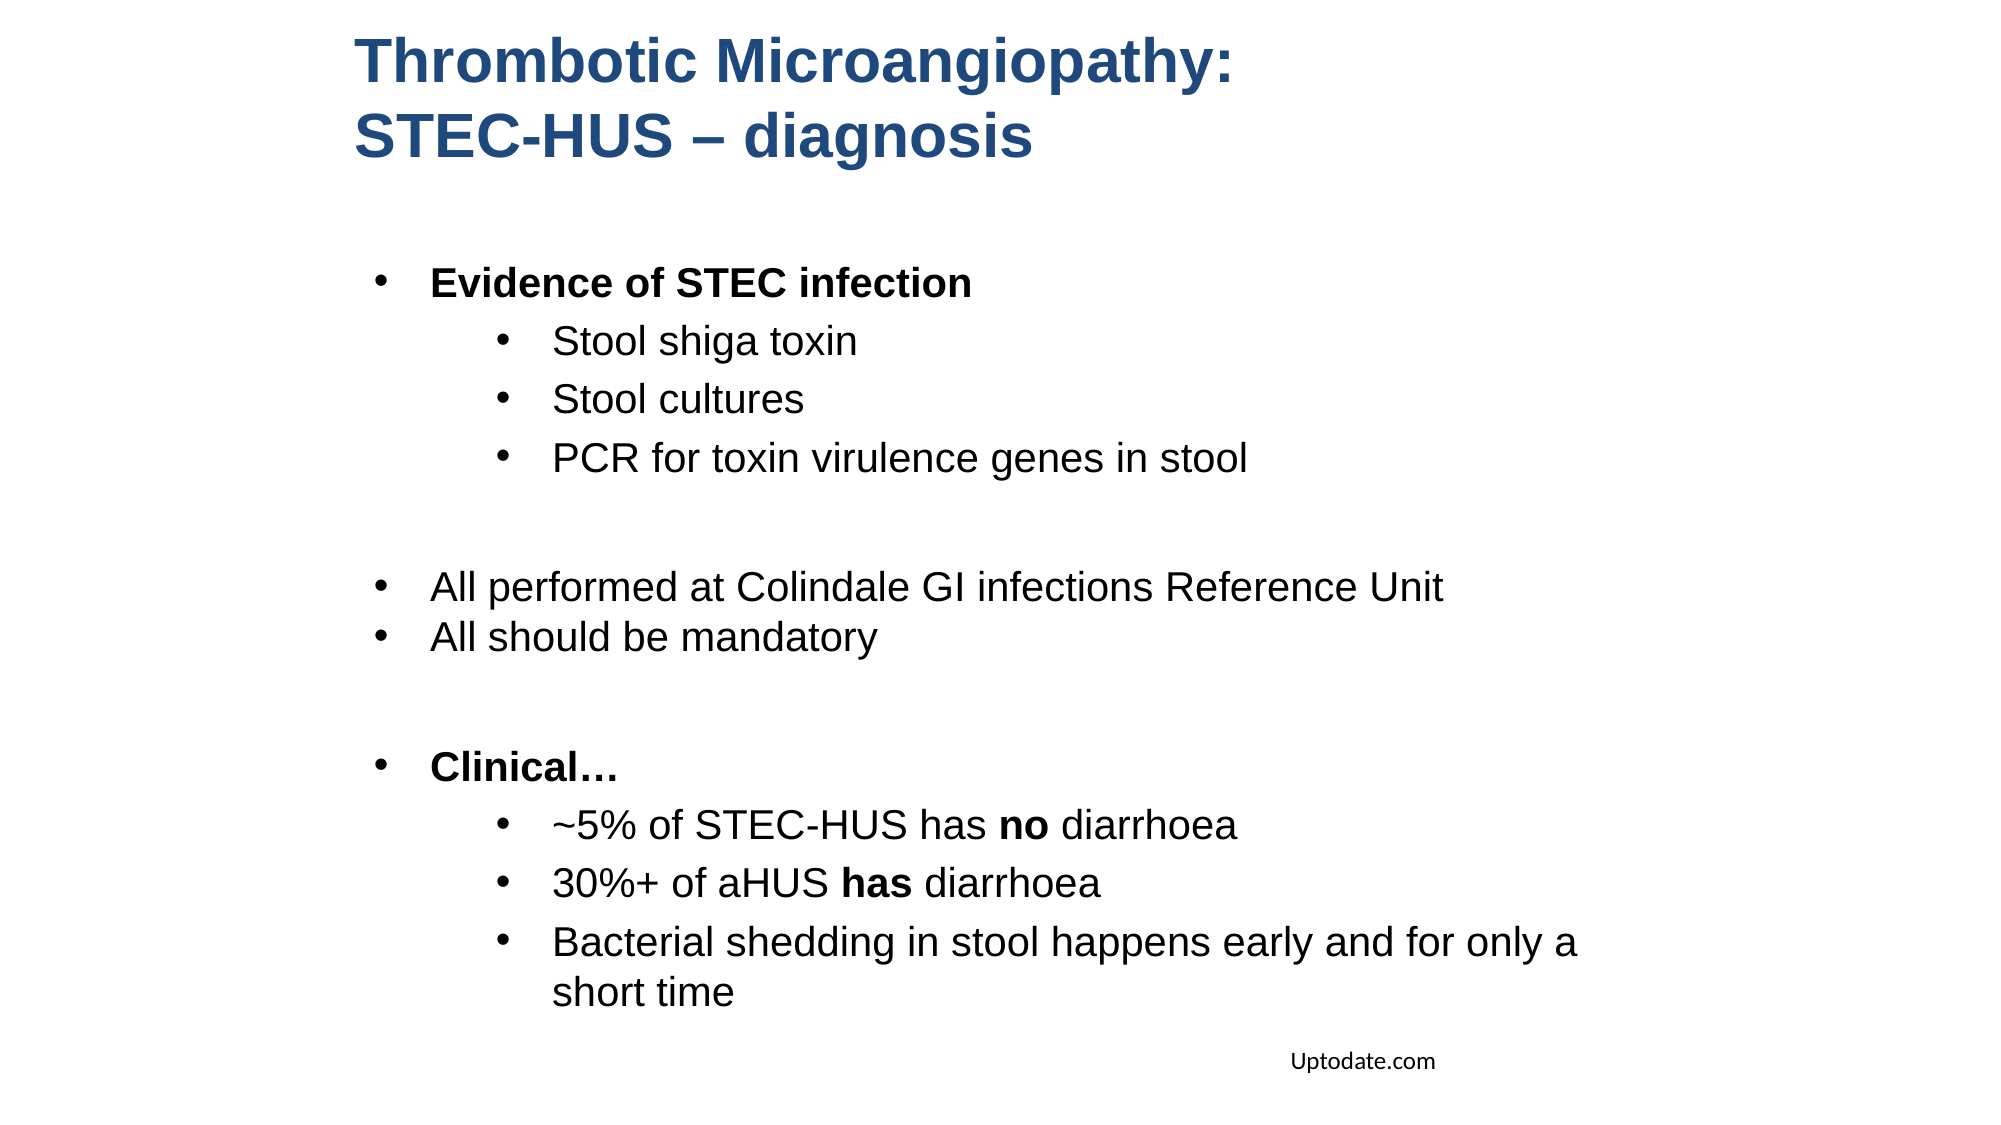

# Thrombotic Microangiopathy: STEC-HUS – diagnosis
Evidence of STEC infection
Stool shiga toxin
Stool cultures
PCR for toxin virulence genes in stool

All performed at Colindale GI infections Reference Unit
All should be mandatory

Clinical…
~5% of STEC-HUS has no diarrhoea
30%+ of aHUS has diarrhoea
Bacterial shedding in stool happens early and for only a short time

Uptodate.com